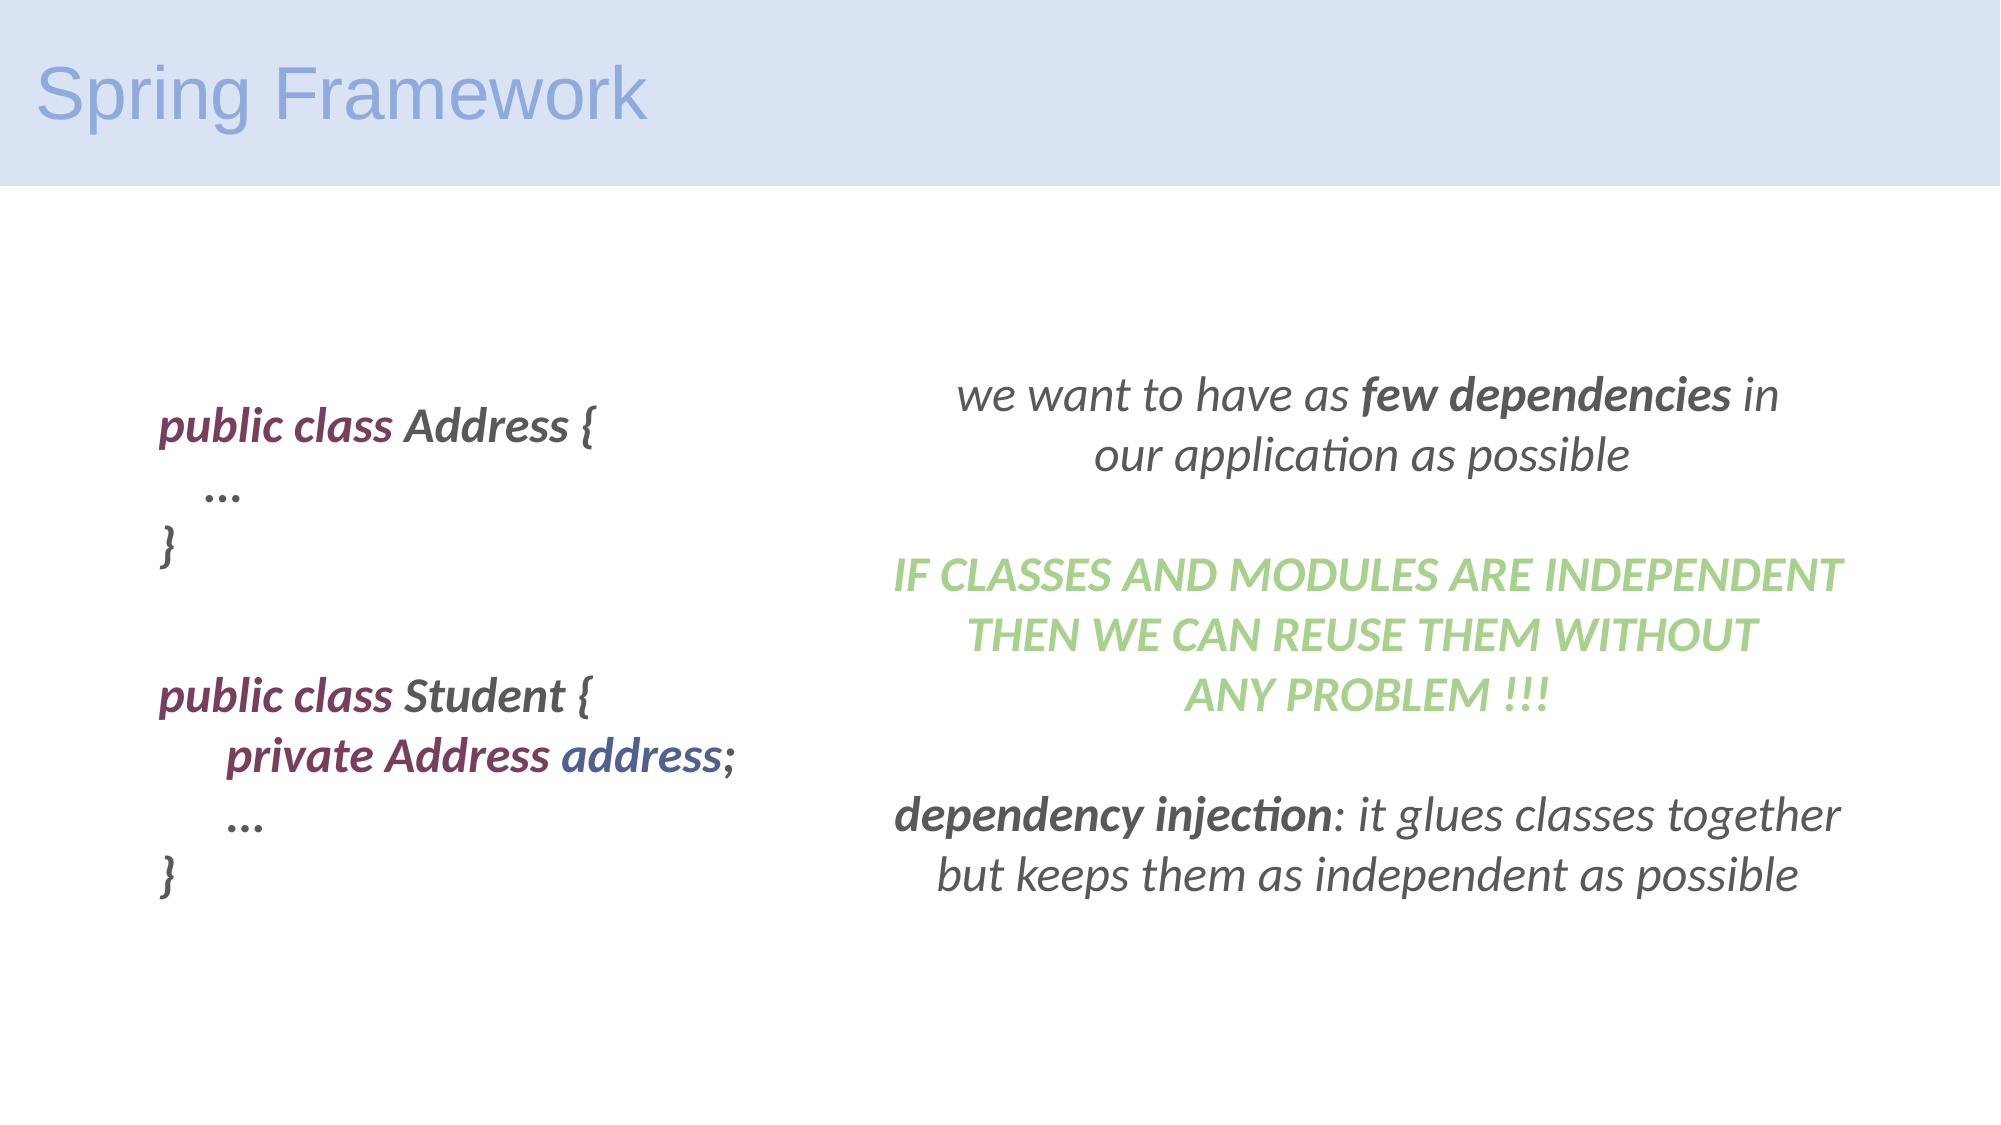

# Spring Framework

we want to have as few dependencies in
our application as possible

IF CLASSES AND MODULES ARE INDEPENDENT THEN WE CAN REUSE THEM WITHOUT
ANY PROBLEM !!!

dependency injection: it glues classes together
but keeps them as independent as possible
public class Address {
    ...
}
public class Student {
      private Address address;
      ...
}